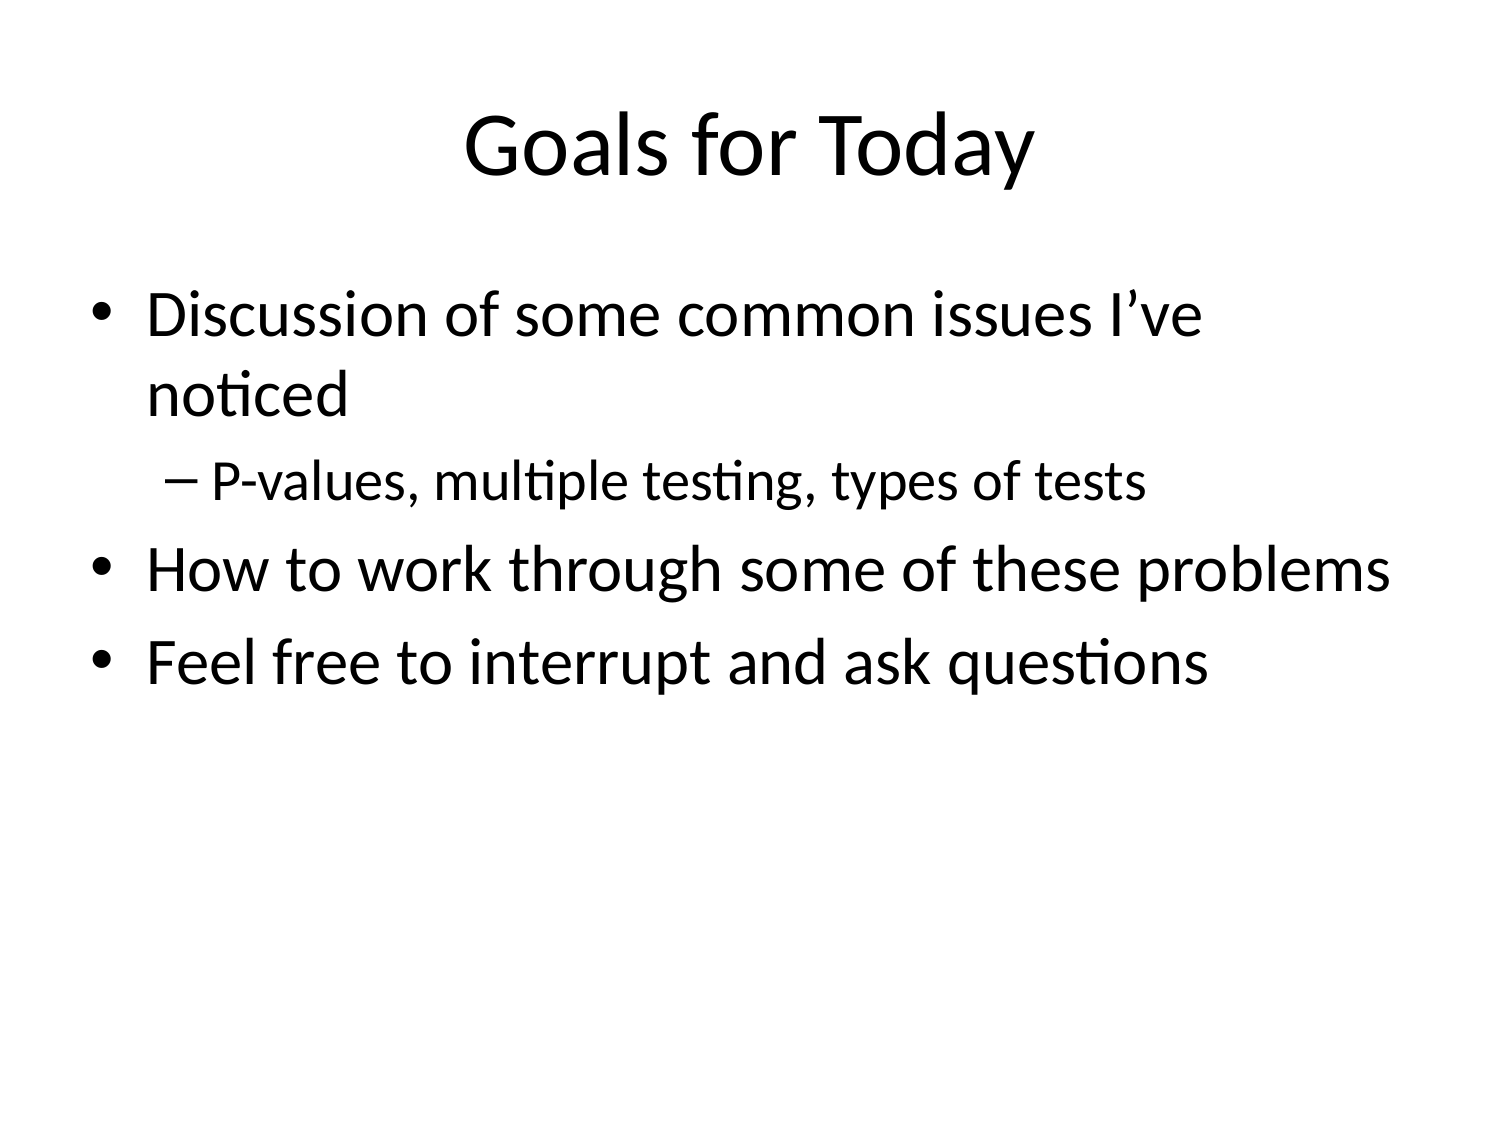

# Goals for Today
Discussion of some common issues I’ve noticed
P-values, multiple testing, types of tests
How to work through some of these problems
Feel free to interrupt and ask questions